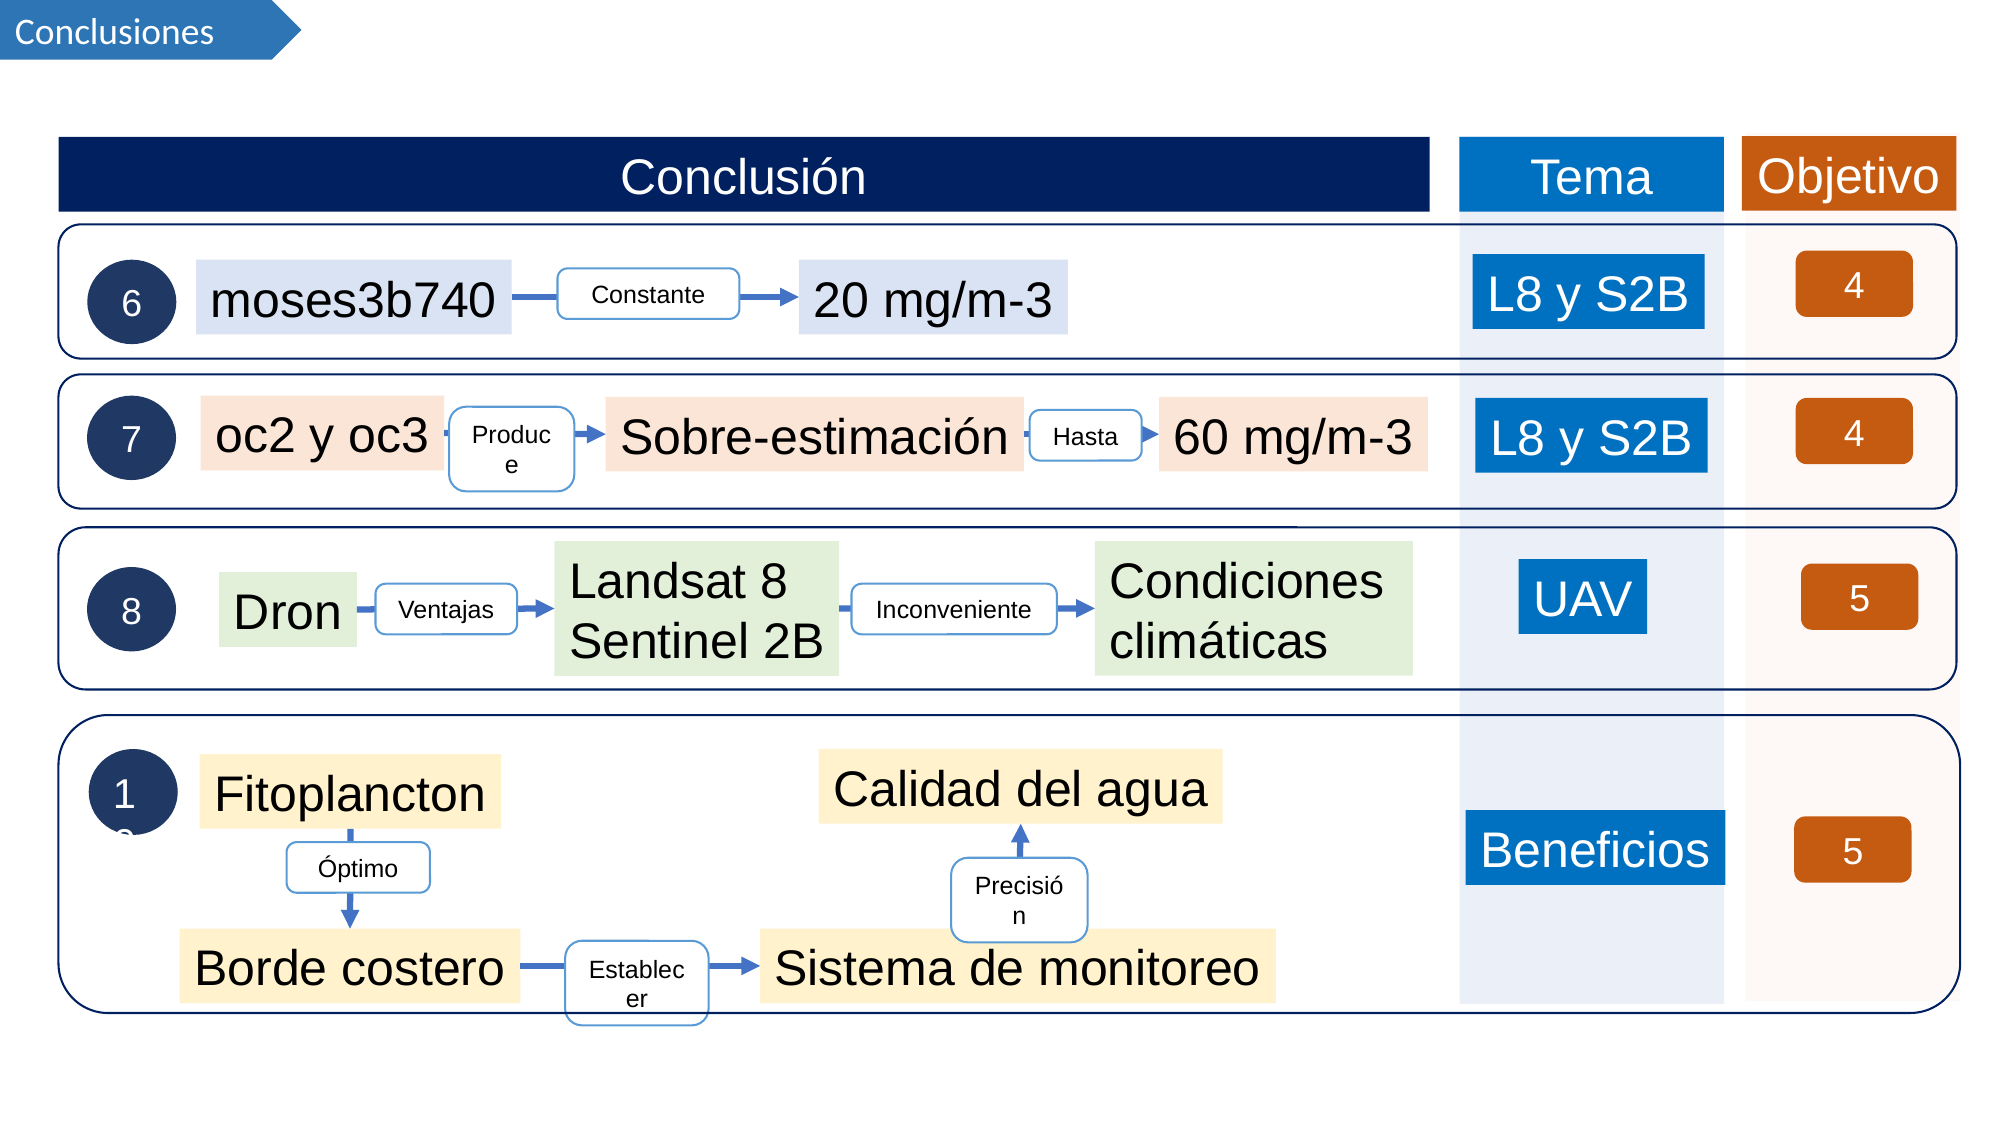

Conclusiones

Objetivo
Tema
Conclusión

4
L8 y S2B
6
moses3b740
20 mg/m-3
Constante

7
oc2 y oc3
Sobre-estimación
60 mg/m-3
L8 y S2B
4
Produce
Hasta

Condiciones
climáticas
Landsat 8
Sentinel 2B
UAV
5
8
Dron
Inconveniente
Ventajas

10
Calidad del agua
Fitoplancton
Beneficios
5
Óptimo
Precisión
Sistema de monitoreo
Borde costero
Establecer